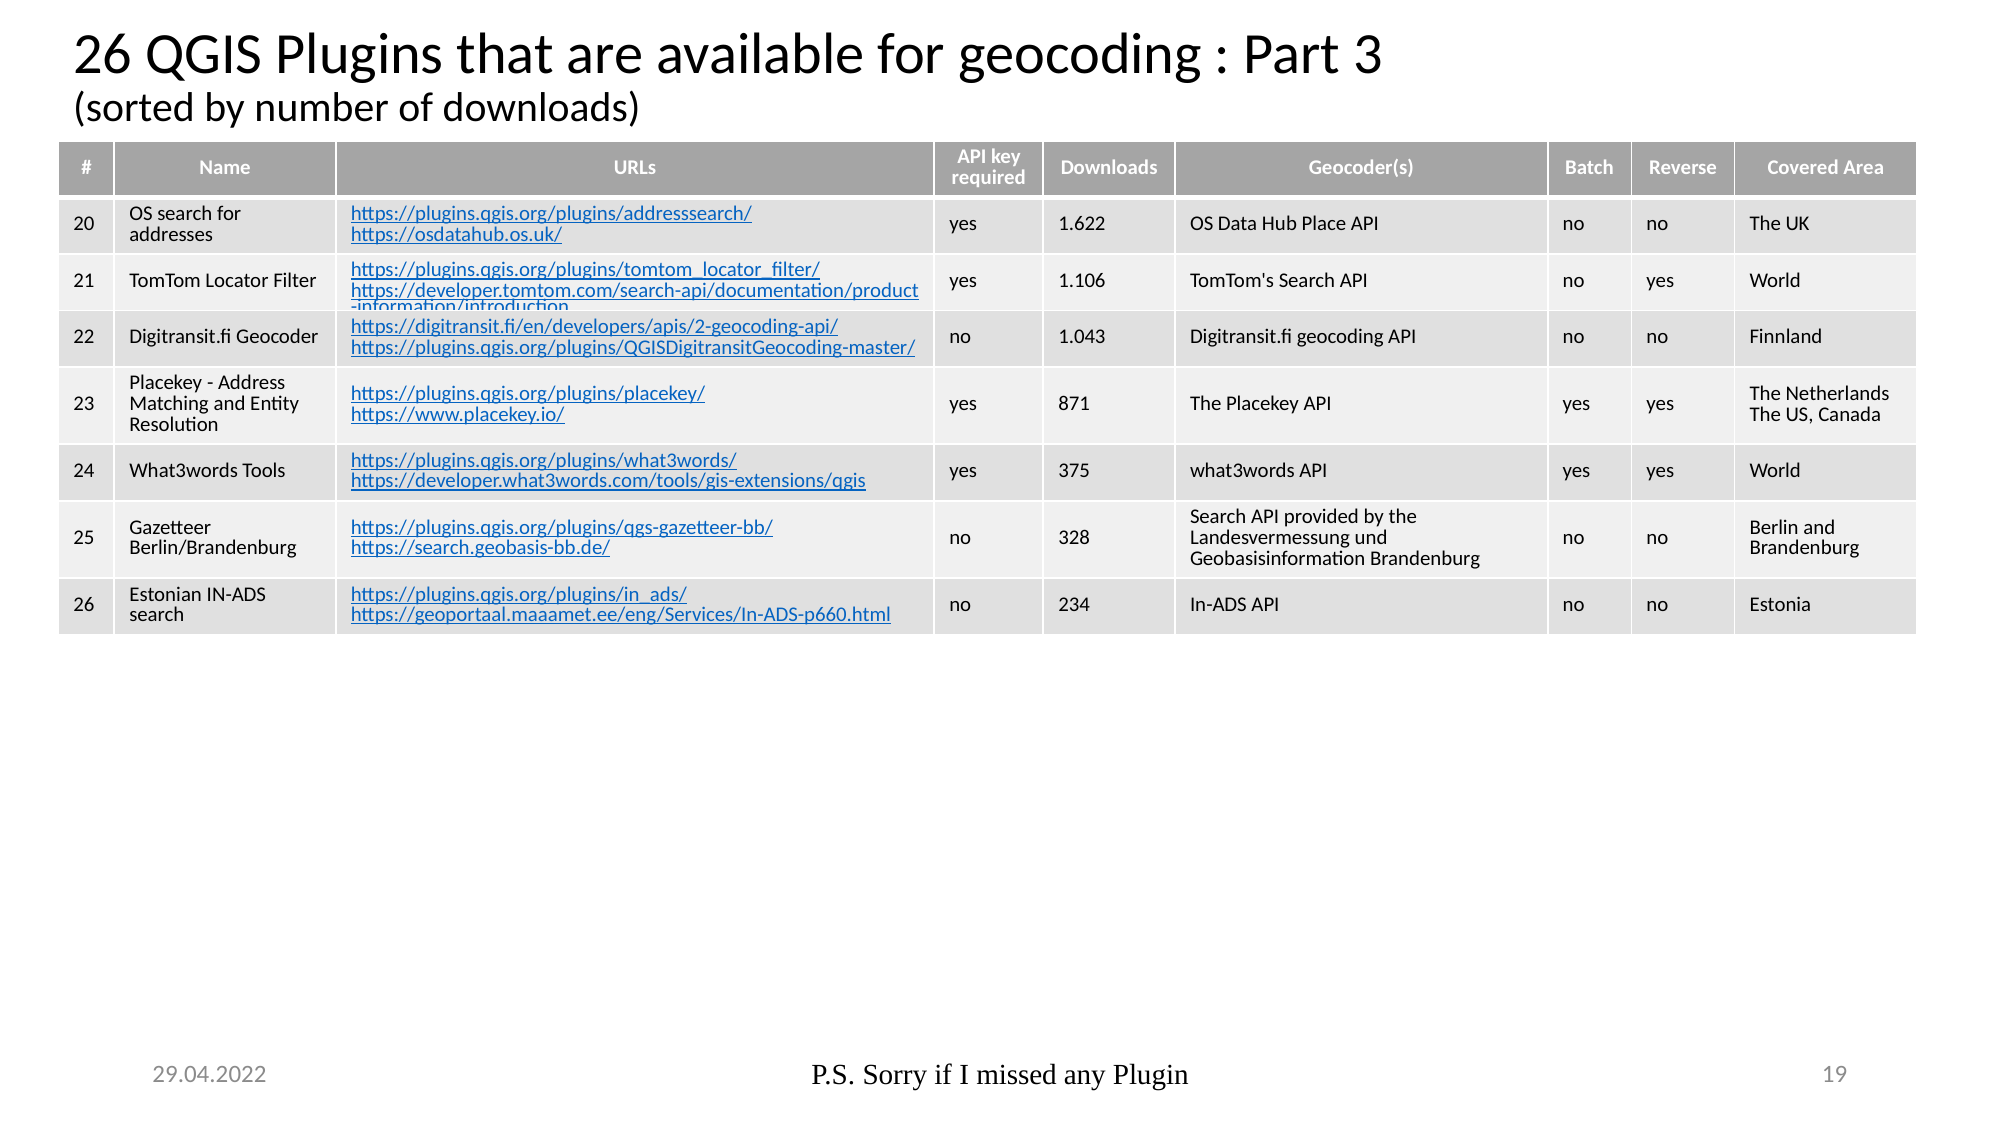

26 QGIS Plugins that are available for geocoding : Part 3
(sorted by number of downloads)

| # | Name | URLs | API key required | Downloads | Geocoder(s) | Batch | Reverse | Covered Area |
| --- | --- | --- | --- | --- | --- | --- | --- | --- |
| 20 | OS search for addresses | https://plugins.qgis.org/plugins/addresssearch/ https://osdatahub.os.uk/ | yes | 1.622 | OS Data Hub Place API | no | no | The UK |
| 21 | TomTom Locator Filter | https://plugins.qgis.org/plugins/tomtom\_locator\_filter/ https://developer.tomtom.com/search-api/documentation/product-information/introduction | yes | 1.106 | TomTom's Search API | no | yes | World |
| 22 | Digitransit.fi Geocoder | https://digitransit.fi/en/developers/apis/2-geocoding-api/ https://plugins.qgis.org/plugins/QGISDigitransitGeocoding-master/ | no | 1.043 | Digitransit.fi geocoding API | no | no | Finnland |
| 23 | Placekey - Address Matching and Entity Resolution | https://plugins.qgis.org/plugins/placekey/ https://www.placekey.io/ | yes | 871 | The Placekey API | yes | yes | The Netherlands The US, Canada |
| 24 | What3words Tools | https://plugins.qgis.org/plugins/what3words/ https://developer.what3words.com/tools/gis-extensions/qgis | yes | 375 | what3words API | yes | yes | World |
| 25 | Gazetteer Berlin/Brandenburg | https://plugins.qgis.org/plugins/qgs-gazetteer-bb/ https://search.geobasis-bb.de/ | no | 328 | Search API provided by the Landesvermessung und Geobasisinformation Brandenburg | no | no | Berlin and Brandenburg |
| 26 | Estonian IN-ADS search | https://plugins.qgis.org/plugins/in\_ads/ https://geoportaal.maaamet.ee/eng/Services/In-ADS-p660.html | no | 234 | In-ADS API | no | no | Estonia |
29.04.2022
P.S. Sorry if I missed any Plugin
19